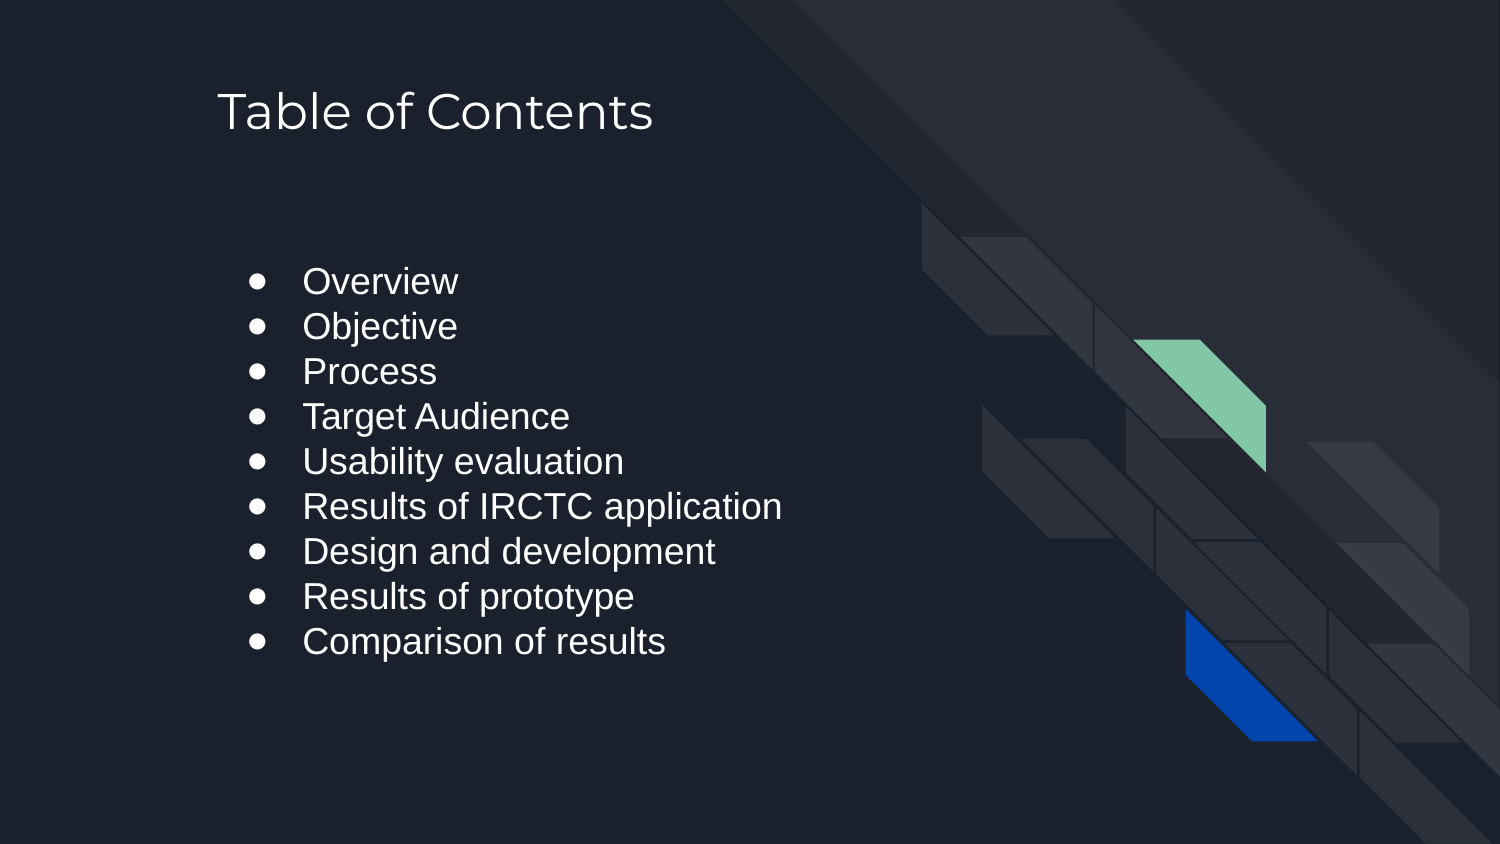

# Table of Contents
Overview
Objective
Process
Target Audience
Usability evaluation
Results of IRCTC application
Design and development
Results of prototype
Comparison of results